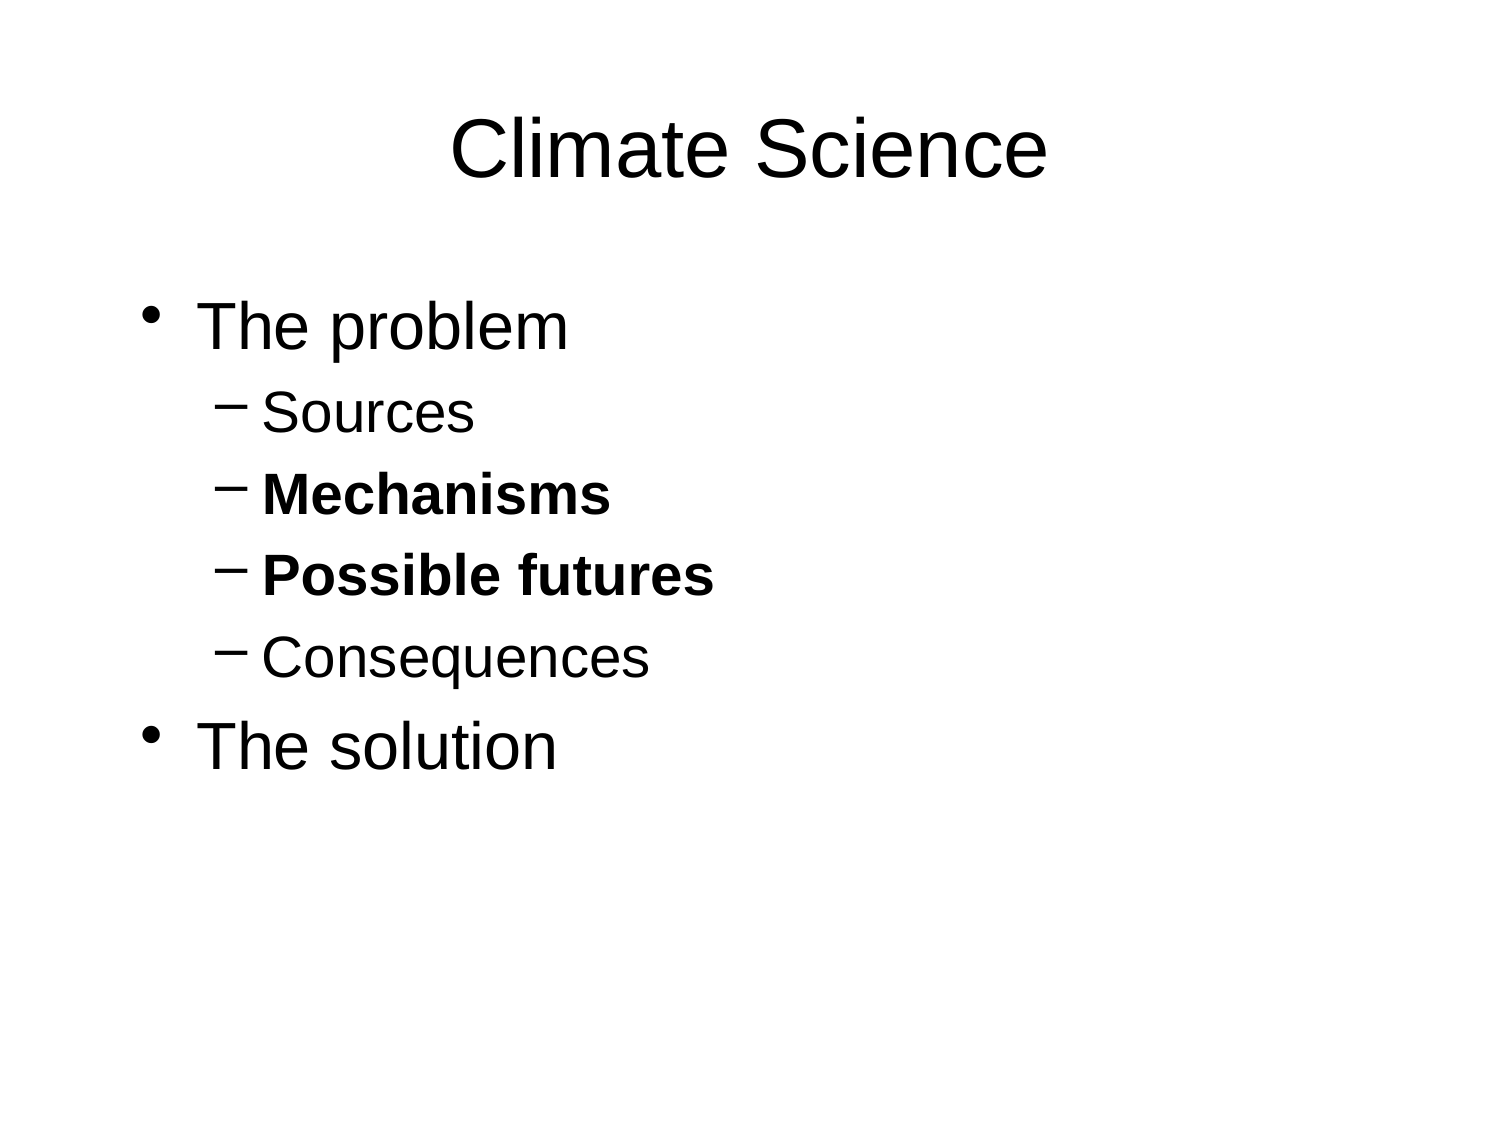

# Climate Science
The problem
Sources
Mechanisms
Possible futures
Consequences
The solution